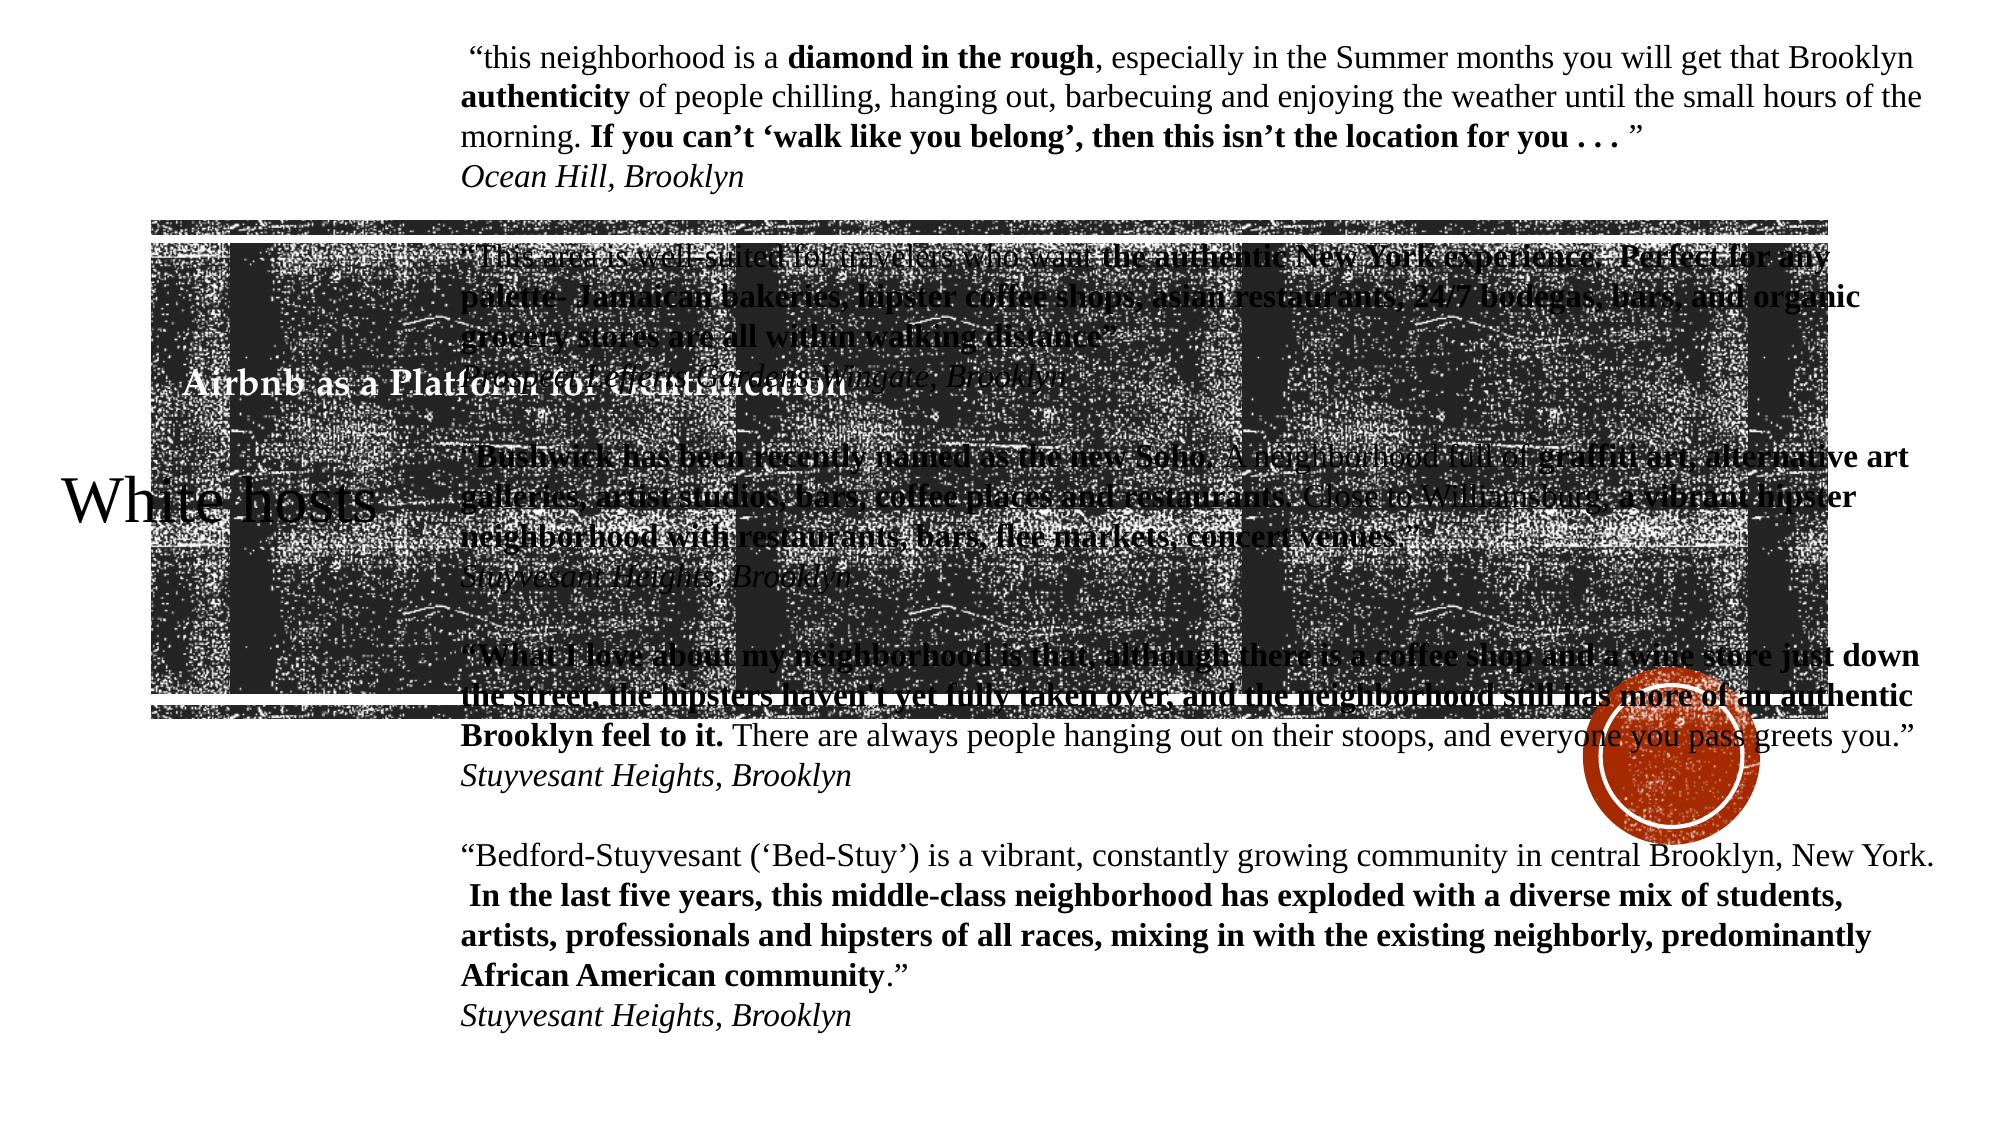

“this neighborhood is a diamond in the rough, especially in the Summer months you will get that Brooklyn authenticity of people chilling, hanging out, barbecuing and enjoying the weather until the small hours of the morning. If you can’t ‘walk like you belong’, then this isn’t the location for you . . . ”
Ocean Hill, Brooklyn

“This area is well-suited for travelers who want the authentic New York experience.  Perfect for any palette- Jamaican bakeries, hipster coffee shops, asian restaurants, 24/7 bodegas, bars, and organic grocery stores are all within walking distance”
Prospect Lefferts Gardens-Wingate, Brooklyn

“Bushwick has been recently named as the new Soho. A neighborhood full of graffiti art, alternative art galleries, artist studios, bars, coffee places and restaurants. Close to Williamsburg, a vibrant hipster neighborhood with restaurants, bars, flee markets, concert venues.”
Stuyvesant Heights, Brooklyn

“What I love about my neighborhood is that, although there is a coffee shop and a wine store just down the street, the hipsters haven't yet fully taken over, and the neighborhood still has more of an authentic Brooklyn feel to it. There are always people hanging out on their stoops, and everyone you pass greets you.” Stuyvesant Heights, Brooklyn

“Bedford-Stuyvesant (‘Bed-Stuy’) is a vibrant, constantly growing community in central Brooklyn, New York.  In the last five years, this middle-class neighborhood has exploded with a diverse mix of students, artists, professionals and hipsters of all races, mixing in with the existing neighborly, predominantly African American community.”
Stuyvesant Heights, Brooklyn

Airbnb as a Platform for Gentrification
White hosts
Petter Törnberg
Letizia Chiappini